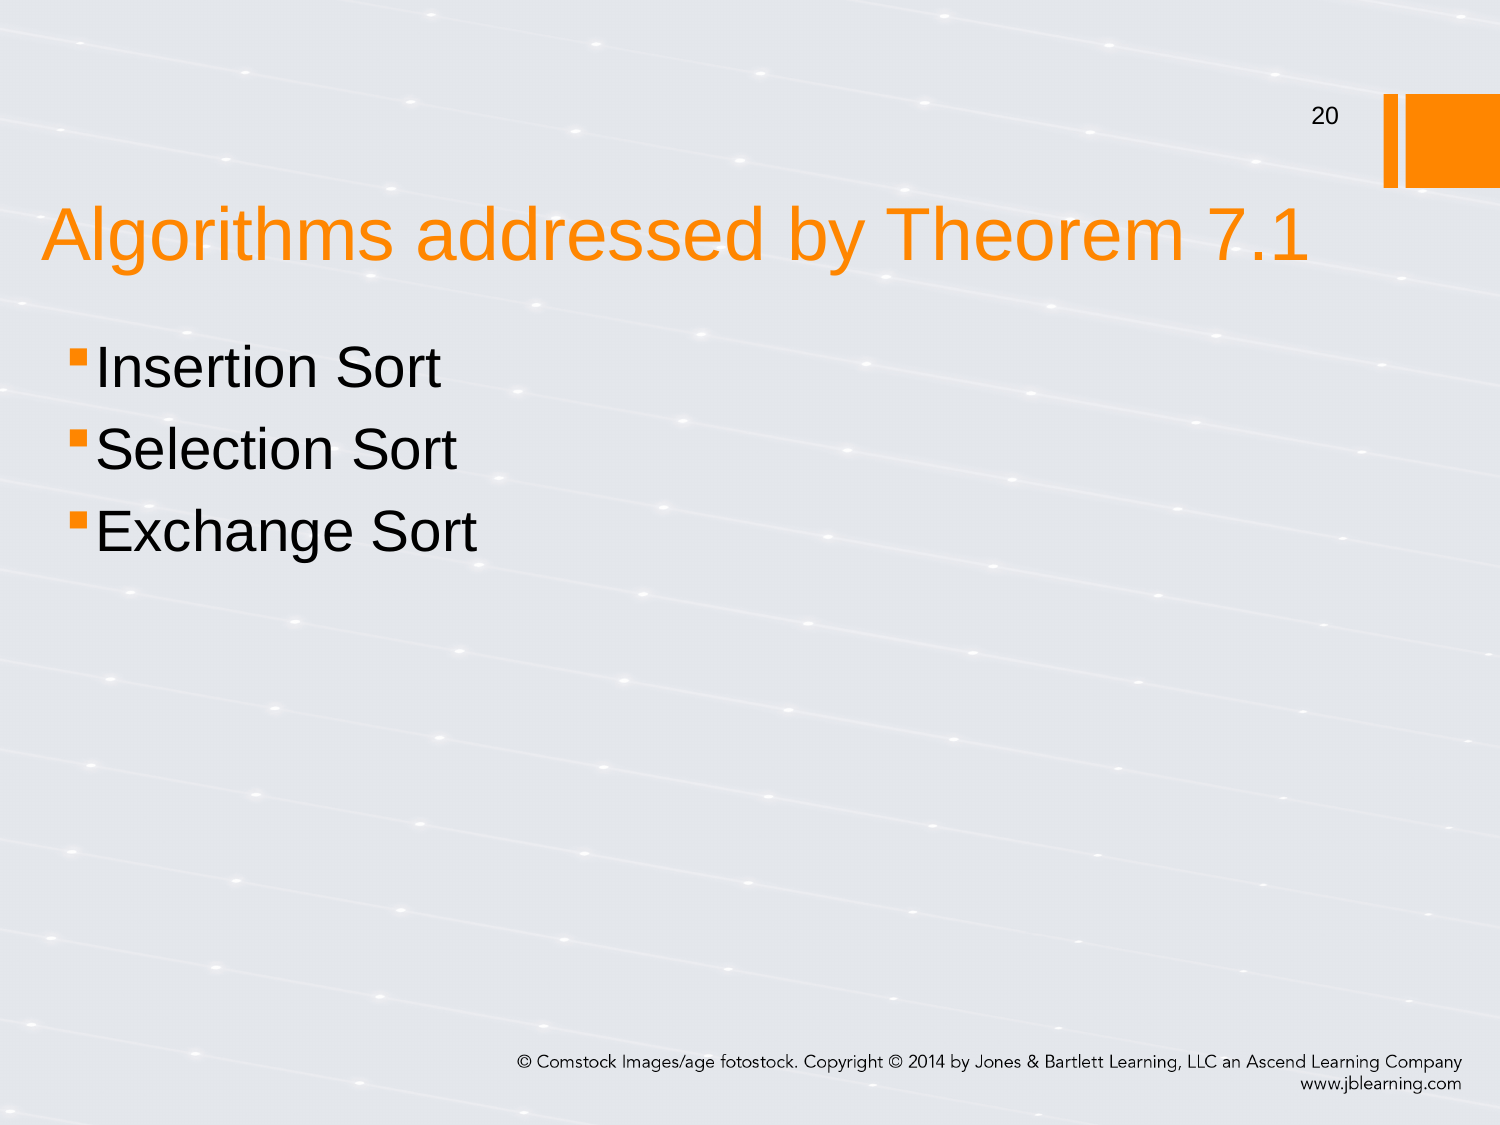

20
# Algorithms addressed by Theorem 7.1
Insertion Sort
Selection Sort
Exchange Sort